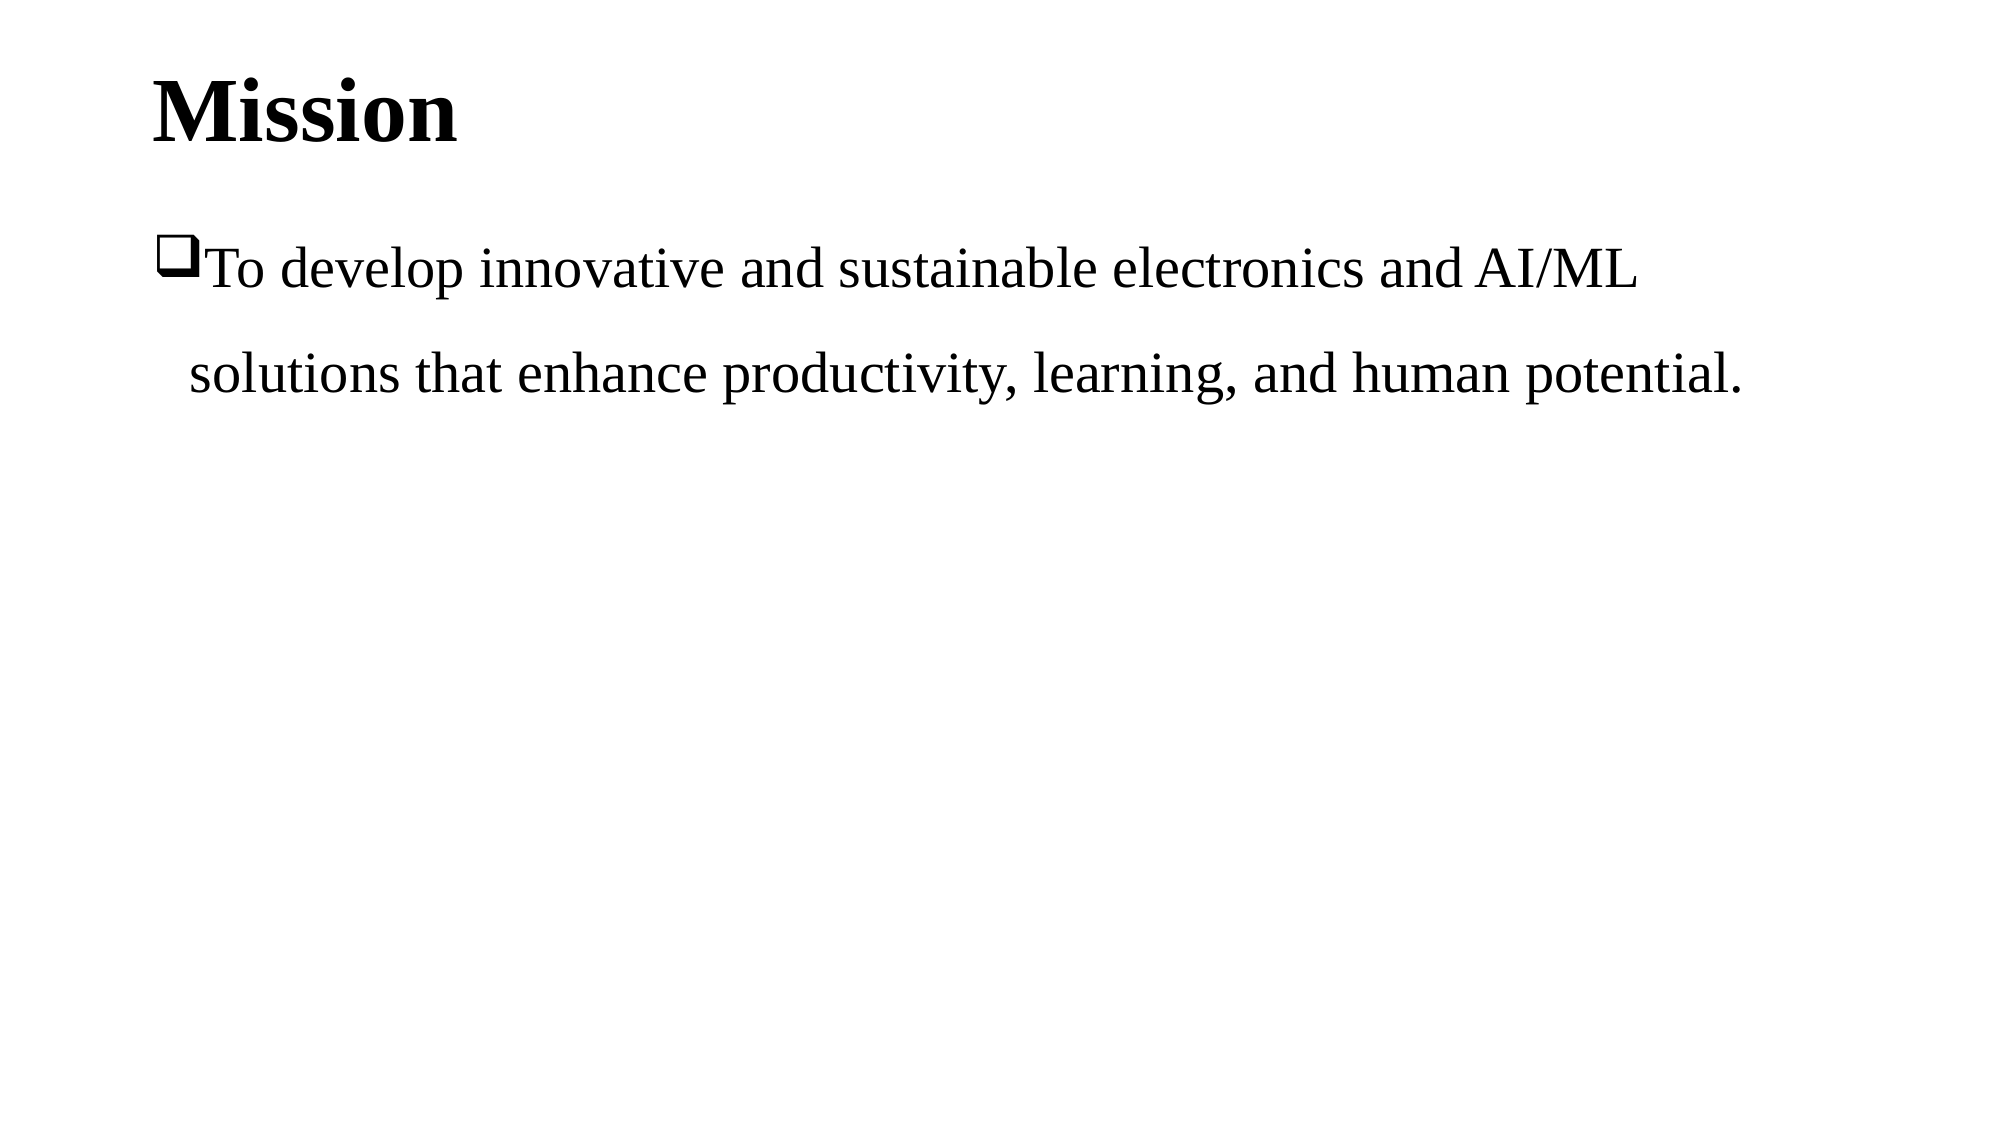

# Mission
To develop innovative and sustainable electronics and AI/ML solutions that enhance productivity, learning, and human potential.